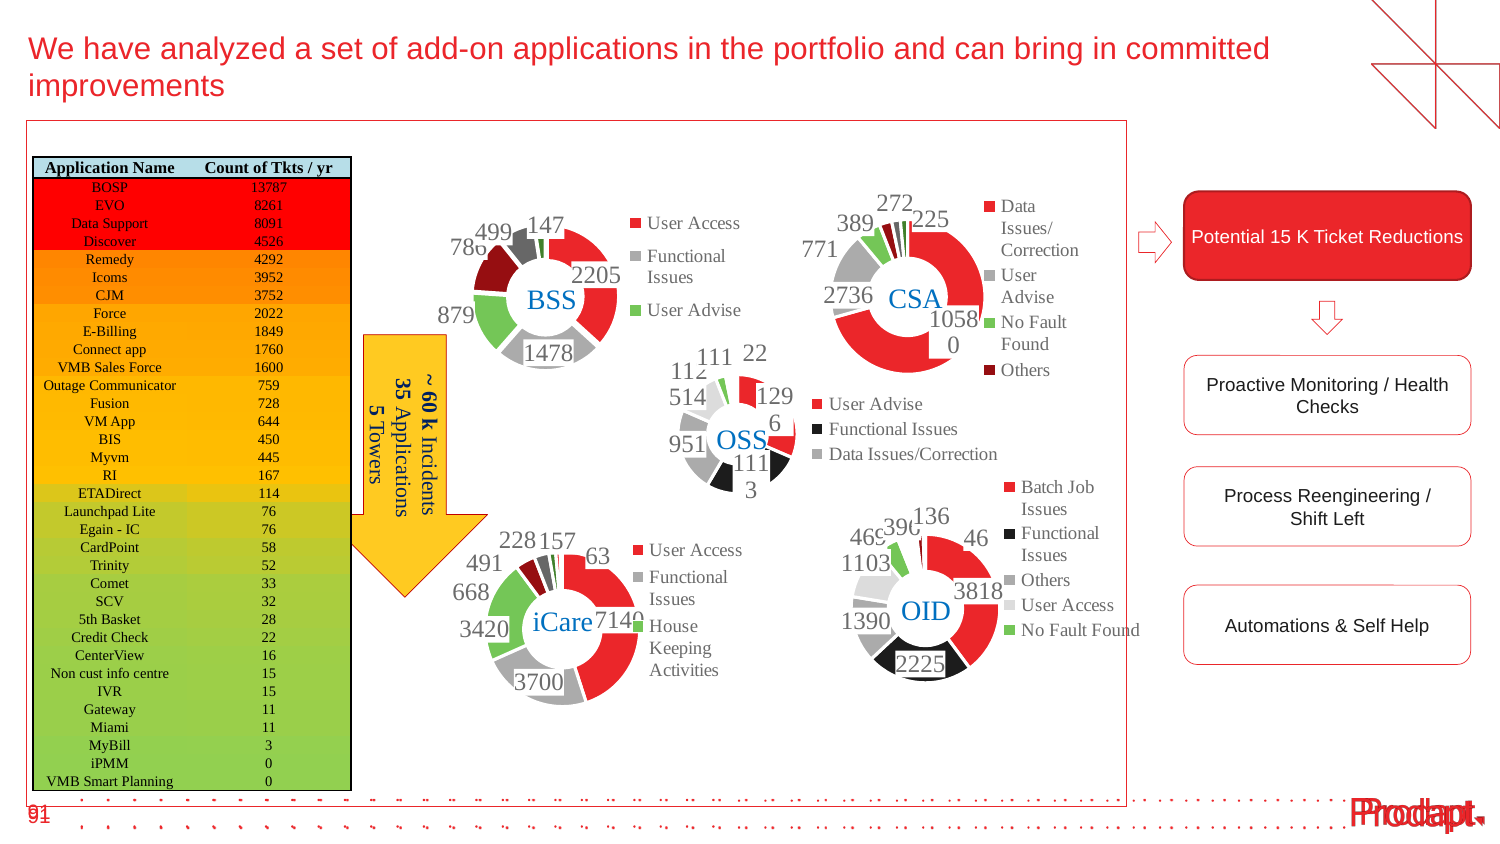

# We have analyzed a set of add-on applications in the portfolio and can bring in committed improvements

### Chart

| Category | Count of Tickets |
|---|---|
| Data Issues/Correction | 10580.0 |
| User Advise | 2736.0 |
| No Fault Found | 771.0 |
| Others | 389.0 |
| Functional Issues | 272.0 |
| House Keeping Activities | 225.0 |

### Chart

| Category | Count of Tickets |
|---|---|
| User Access  | 2205.0 |
| Functional Issues | 1478.0 |
| User Advise | 879.0 |
| Data Issues/Correction | 786.0 |
| Others | 499.0 |
| Configuration Issues | 147.0 |
CSA
BSS

### Chart

| Category | Count of Tickets |
|---|---|
| User Advise | 1296.0 |
| Functional Issues | 1113.0 |
| Data Issues/Correction | 951.0 |
| Others | 514.0 |
| Batch Job Issues | 112.0 |
| User Access  | 111.0 |
| Code Fix | 22.0 |
~ 60 k Incidents
 35 Applications
5 Towers
OSS

### Chart

| Category | Count of Tickets |
|---|---|
| Batch Job Issues | 3818.0 |
| Functional Issues | 2225.0 |
| Others | 1390.0 |
| User Access  | 1103.0 |
| No Fault Found | 469.0 |
| User Advise | 396.0 |
| Application Outages | 136.0 |
| House Keeping Activities | 46.0 |

### Chart

| Category | Count of Tickets |
|---|---|
| User Access  | 7140.0 |
| Functional Issues | 3700.0 |
| House Keeping Activities | 3420.0 |
| No Fault Found | 668.0 |
| Others | 491.0 |
| HouseKeeping | 228.0 |
| Revoke Access | 157.0 |
| Application Outages | 63.0 |
OID
iCare
| Application Name | Count of Tkts / yr |
| --- | --- |
| BOSP | 13787 |
| EVO | 8261 |
| Data Support | 8091 |
| Discover | 4526 |
| Remedy | 4292 |
| Icoms | 3952 |
| CJM | 3752 |
| Force | 2022 |
| E-Billing | 1849 |
| Connect app | 1760 |
| VMB Sales Force | 1600 |
| Outage Communicator | 759 |
| Fusion | 728 |
| VM App | 644 |
| BIS | 450 |
| Myvm | 445 |
| RI | 167 |
| ETADirect | 114 |
| Launchpad Lite | 76 |
| Egain - IC | 76 |
| CardPoint | 58 |
| Trinity | 52 |
| Comet | 33 |
| SCV | 32 |
| 5th Basket | 28 |
| Credit Check | 22 |
| CenterView | 16 |
| Non cust info centre | 15 |
| IVR | 15 |
| Gateway | 11 |
| Miami | 11 |
| MyBill | 3 |
| iPMM | 0 |
| VMB Smart Planning | 0 |
Potential 15 K Ticket Reductions

Proactive Monitoring / Health Checks
Process Reengineering / Shift Left
Automations & Self Help